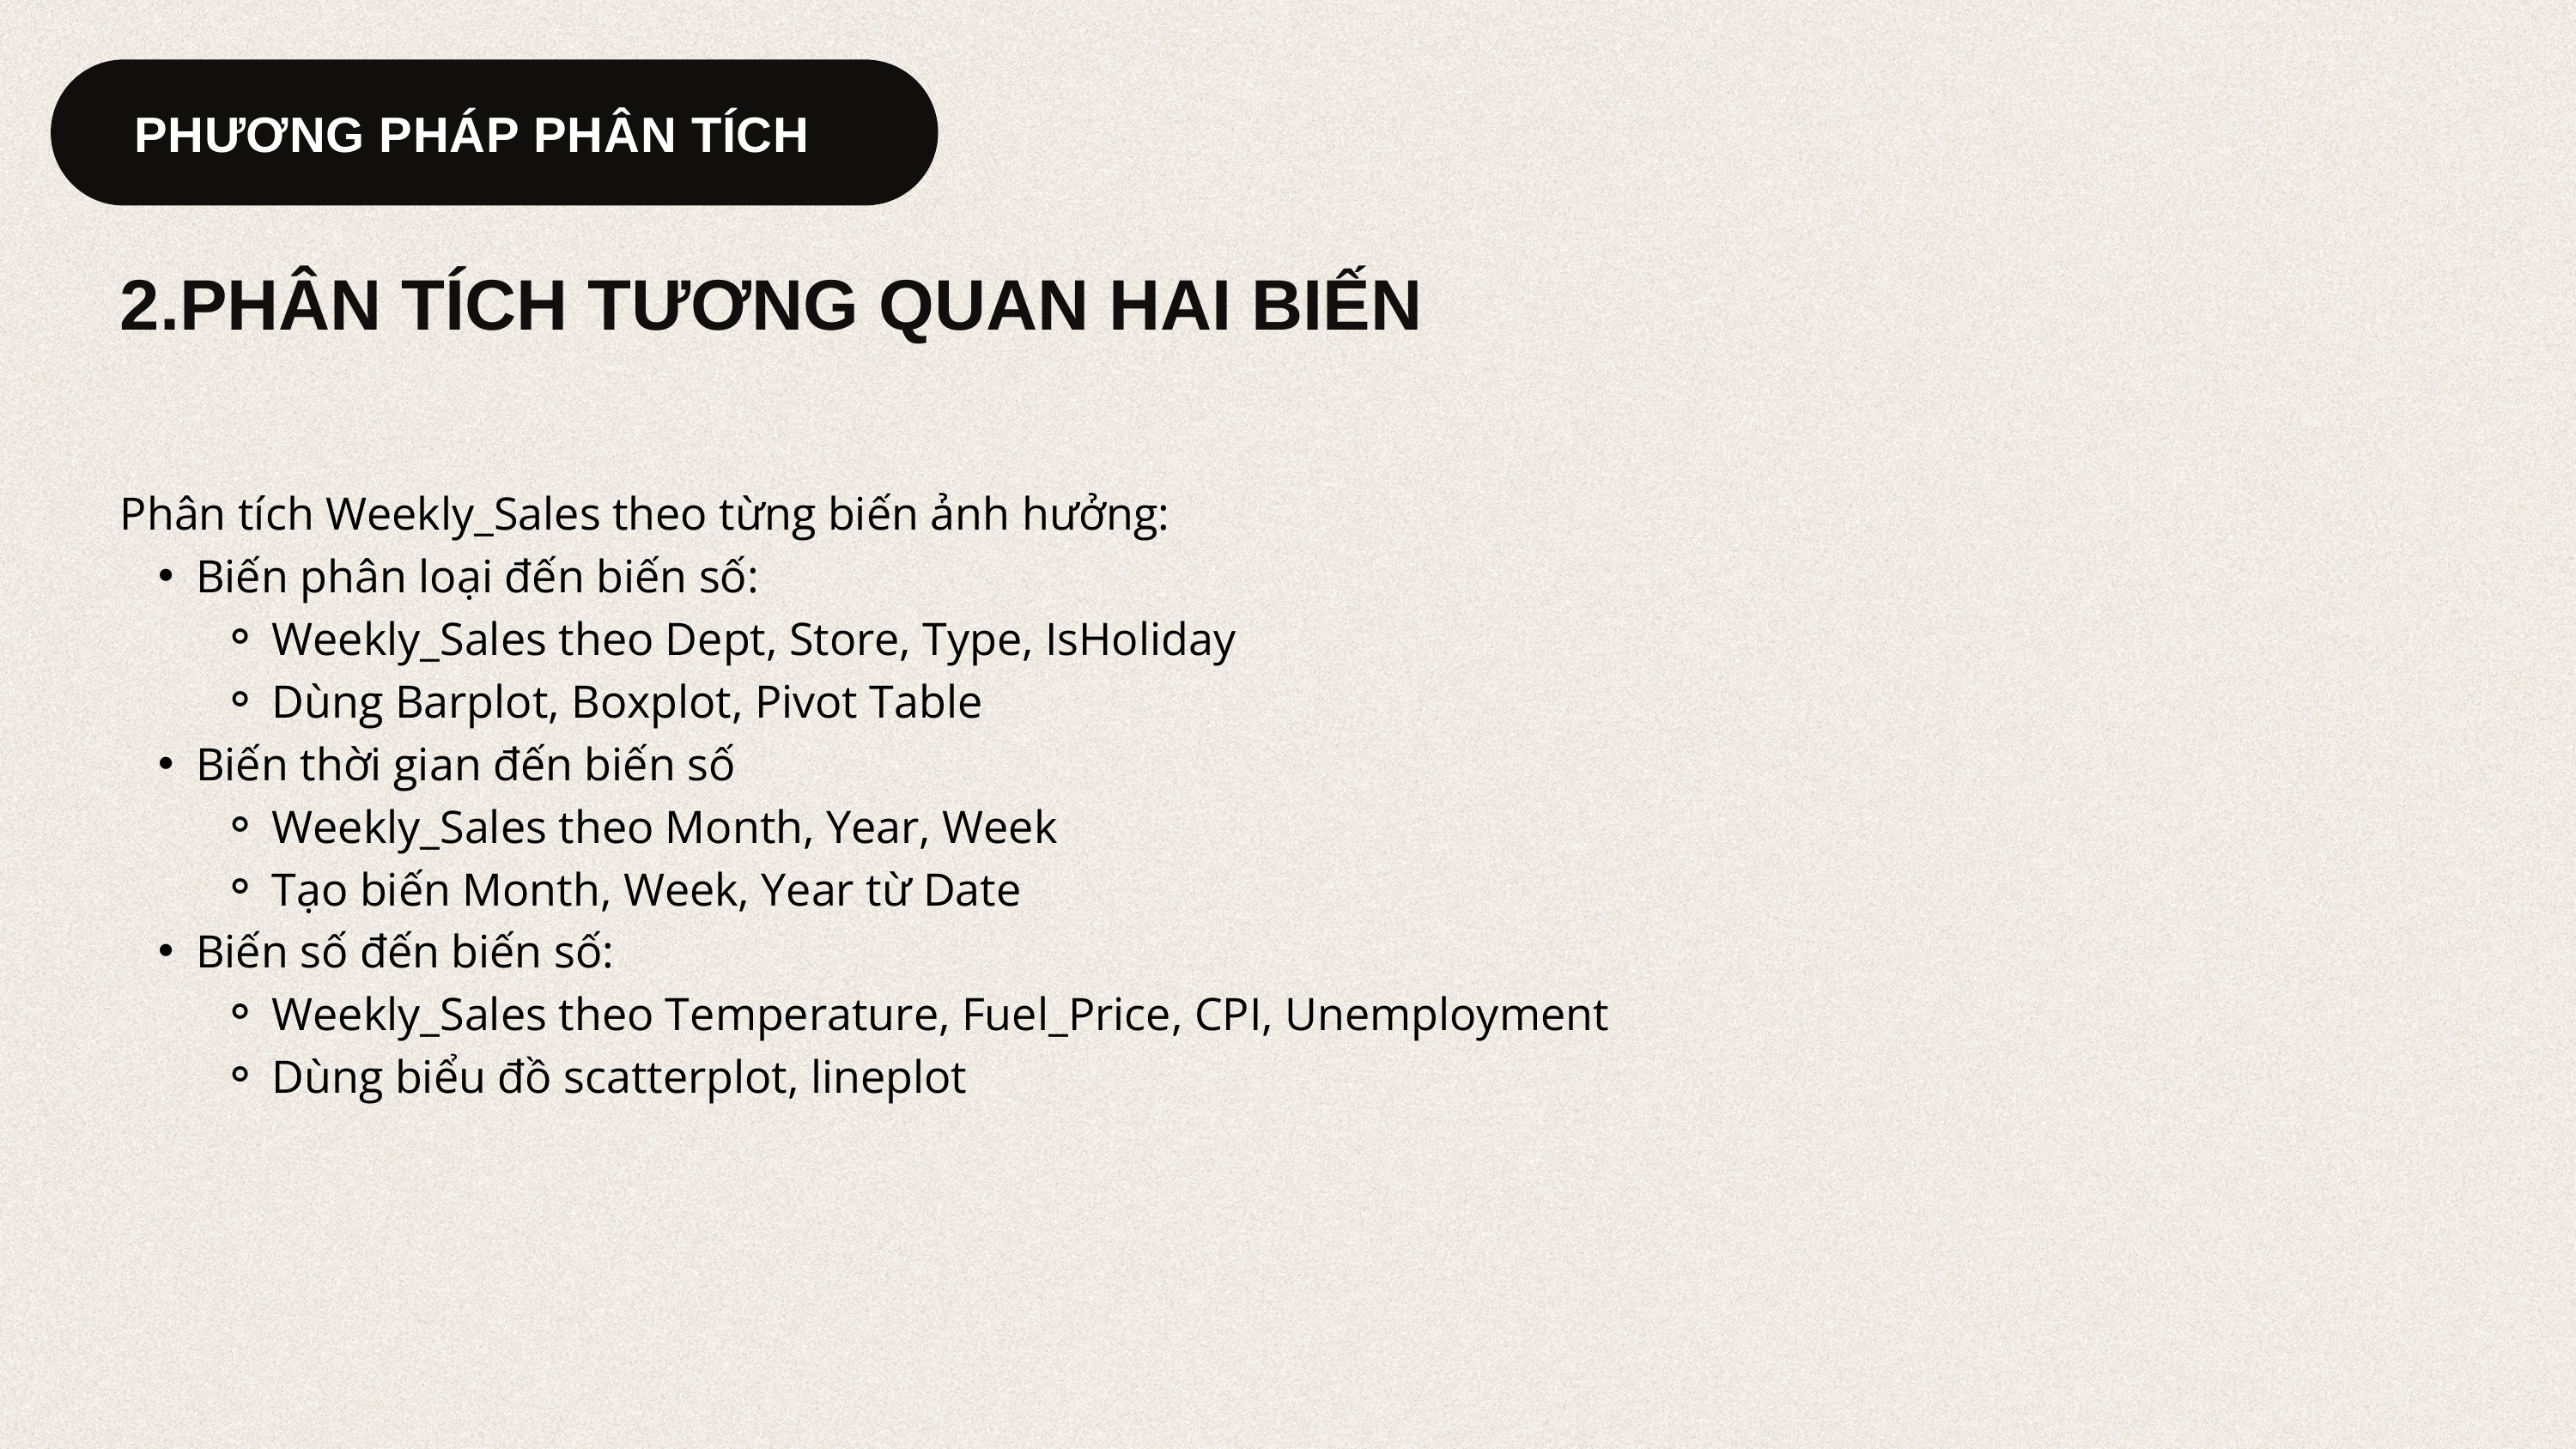

PHƯƠNG PHÁP PHÂN TÍCH
2.PHÂN TÍCH TƯƠNG QUAN HAI BIẾN
Phân tích Weekly_Sales theo từng biến ảnh hưởng:
Biến phân loại đến biến số:
Weekly_Sales theo Dept, Store, Type, IsHoliday
Dùng Barplot, Boxplot, Pivot Table
Biến thời gian đến biến số
Weekly_Sales theo Month, Year, Week
Tạo biến Month, Week, Year từ Date
Biến số đến biến số:
Weekly_Sales theo Temperature, Fuel_Price, CPI, Unemployment
Dùng biểu đồ scatterplot, lineplot